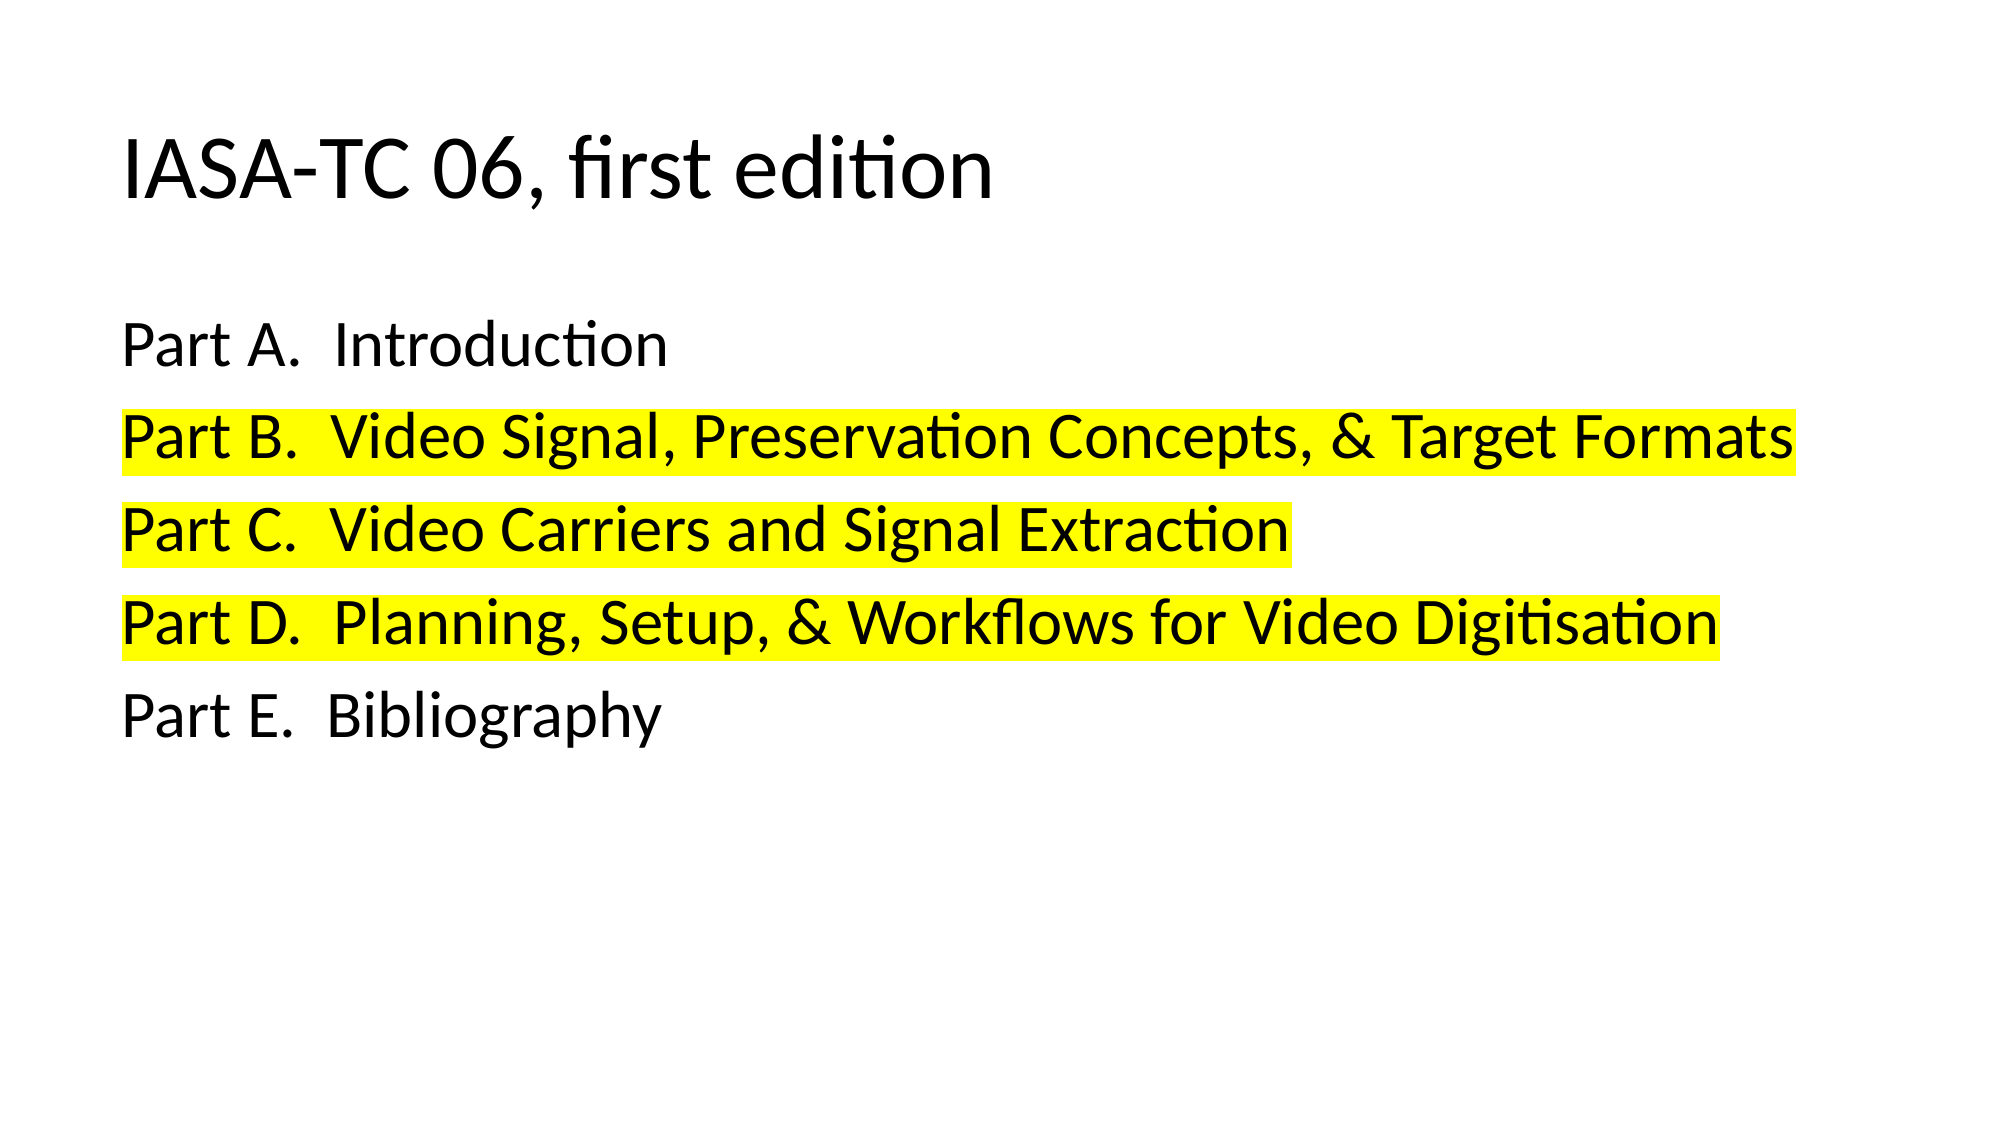

# IASA-TC 06, first edition
Part A.  Introduction
Part B.  Video Signal, Preservation Concepts, & Target Formats
Part C.  Video Carriers and Signal Extraction
Part D.  Planning, Setup, & Workflows for Video Digitisation
Part E.  Bibliography